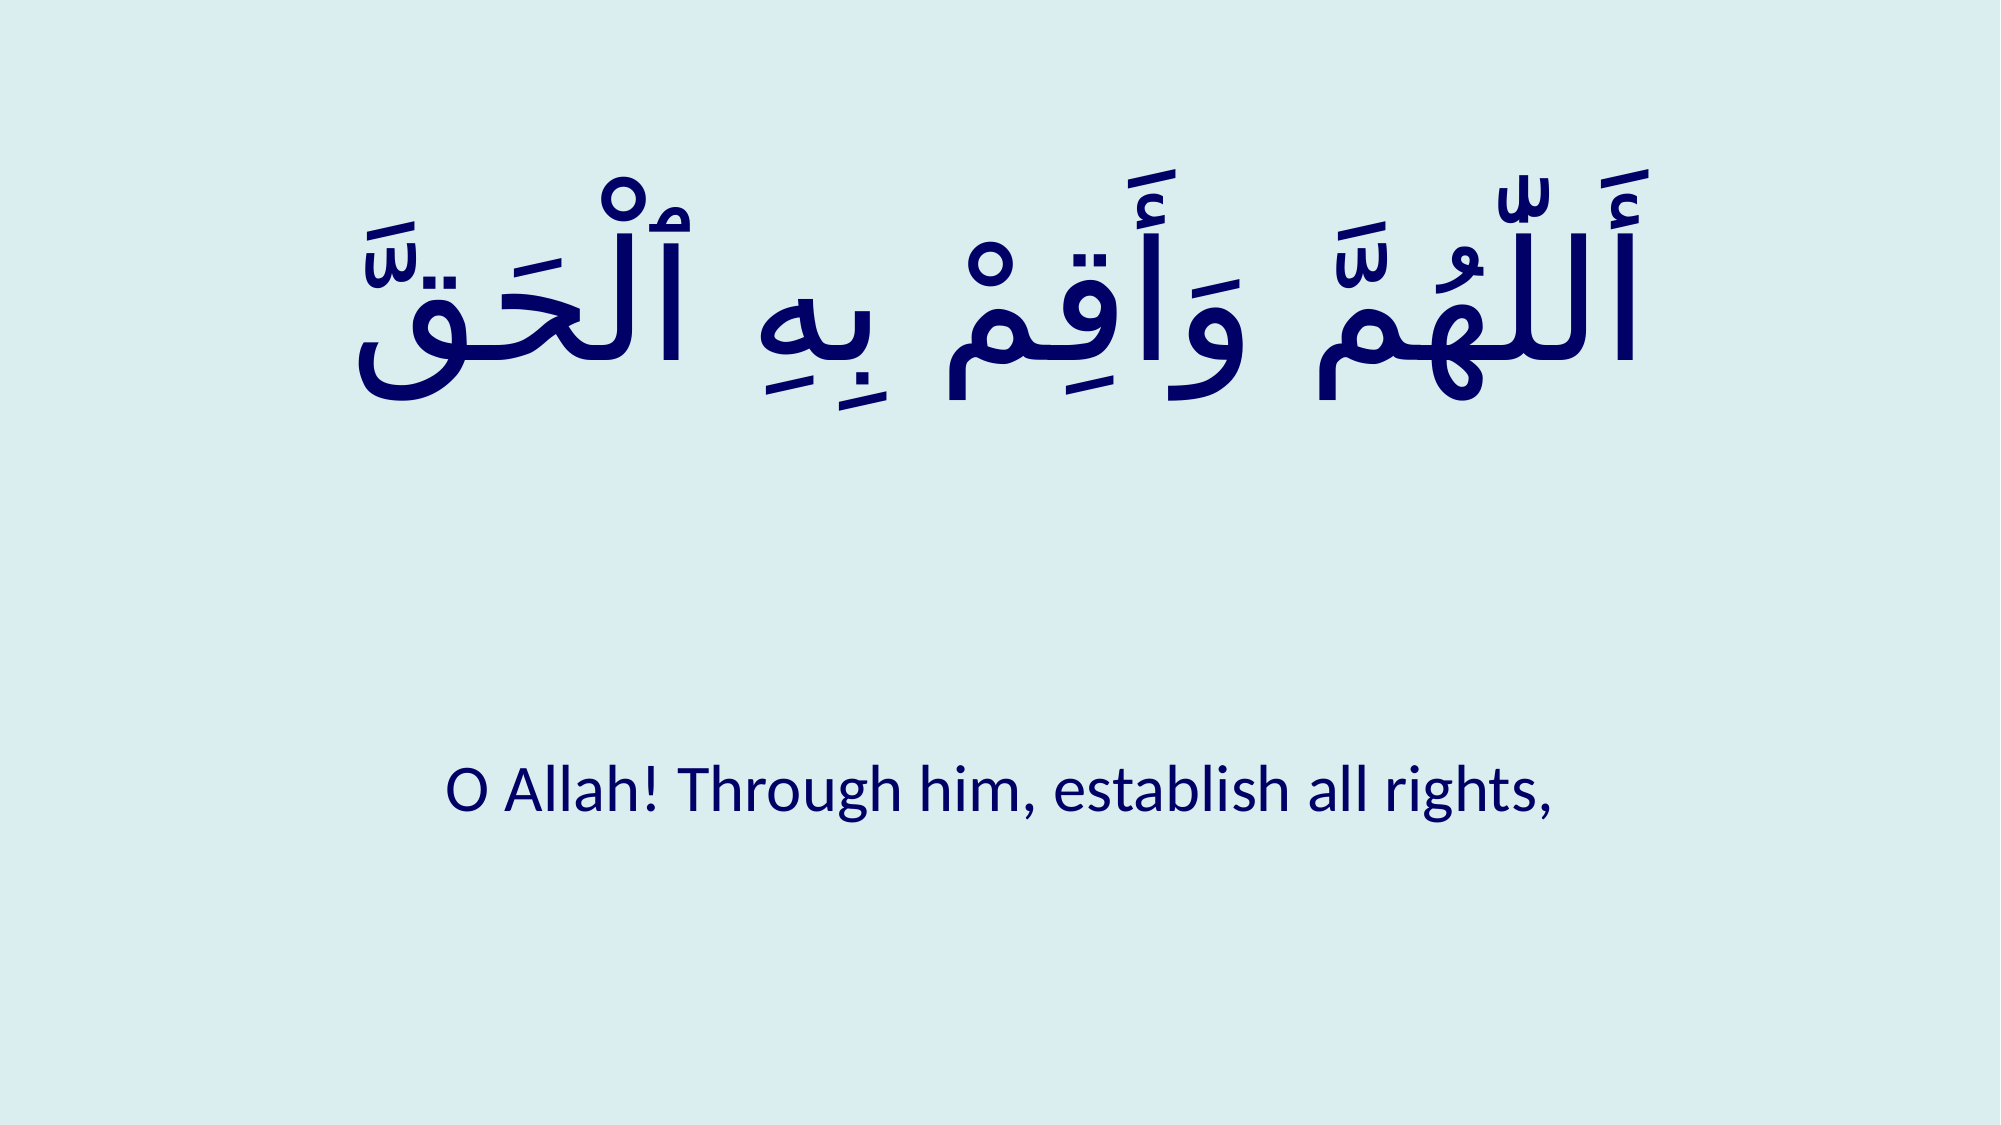

# أَللّٰهُمَّ وَأَقِمْ بِهِ ٱلْحَقَّ
O Allah! Through him, establish all rights,